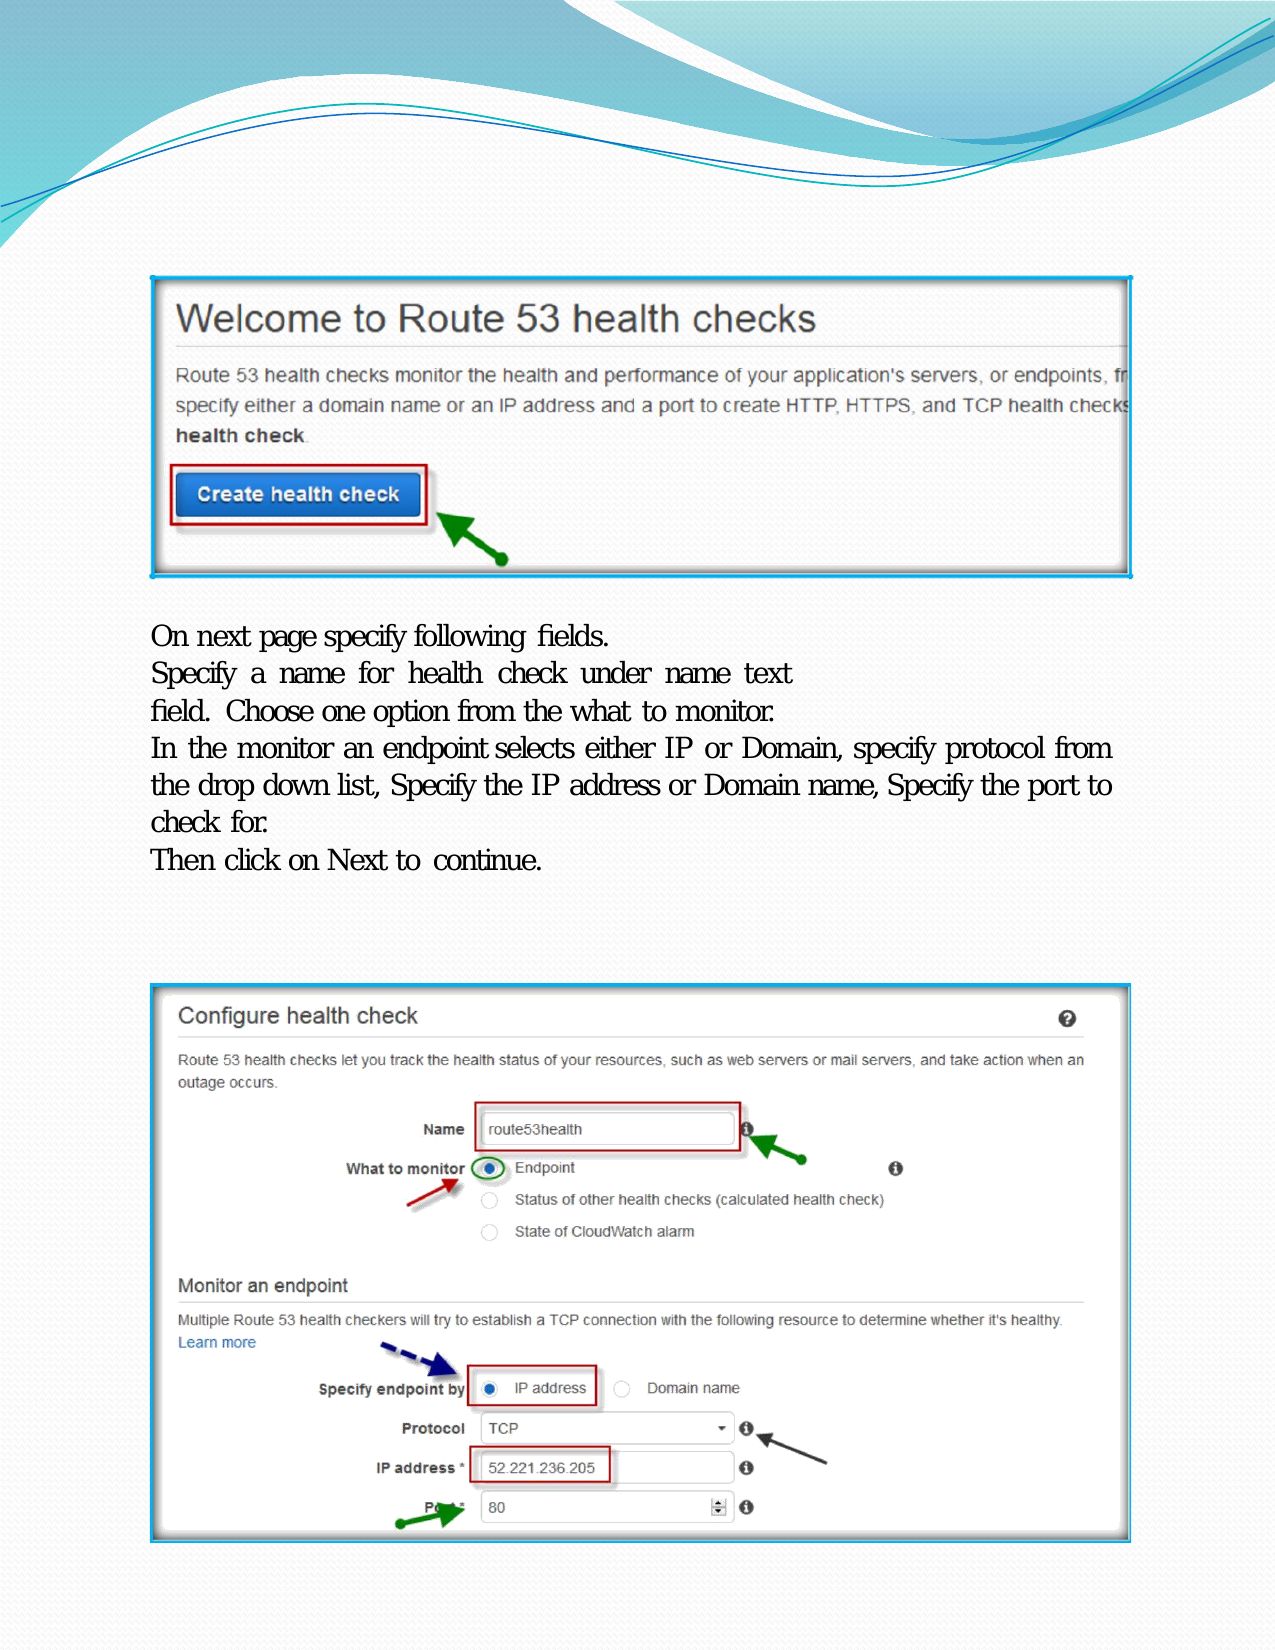

On next page specify following fields.
Specify a name for health check under name text field.  Choose one option from the what to monitor.
In the monitor an endpoint selects either IP or Domain, specify protocol from  the drop down list, Specify the IP address or Domain name, Specify the port to  check for.
Then click on Next to continue.